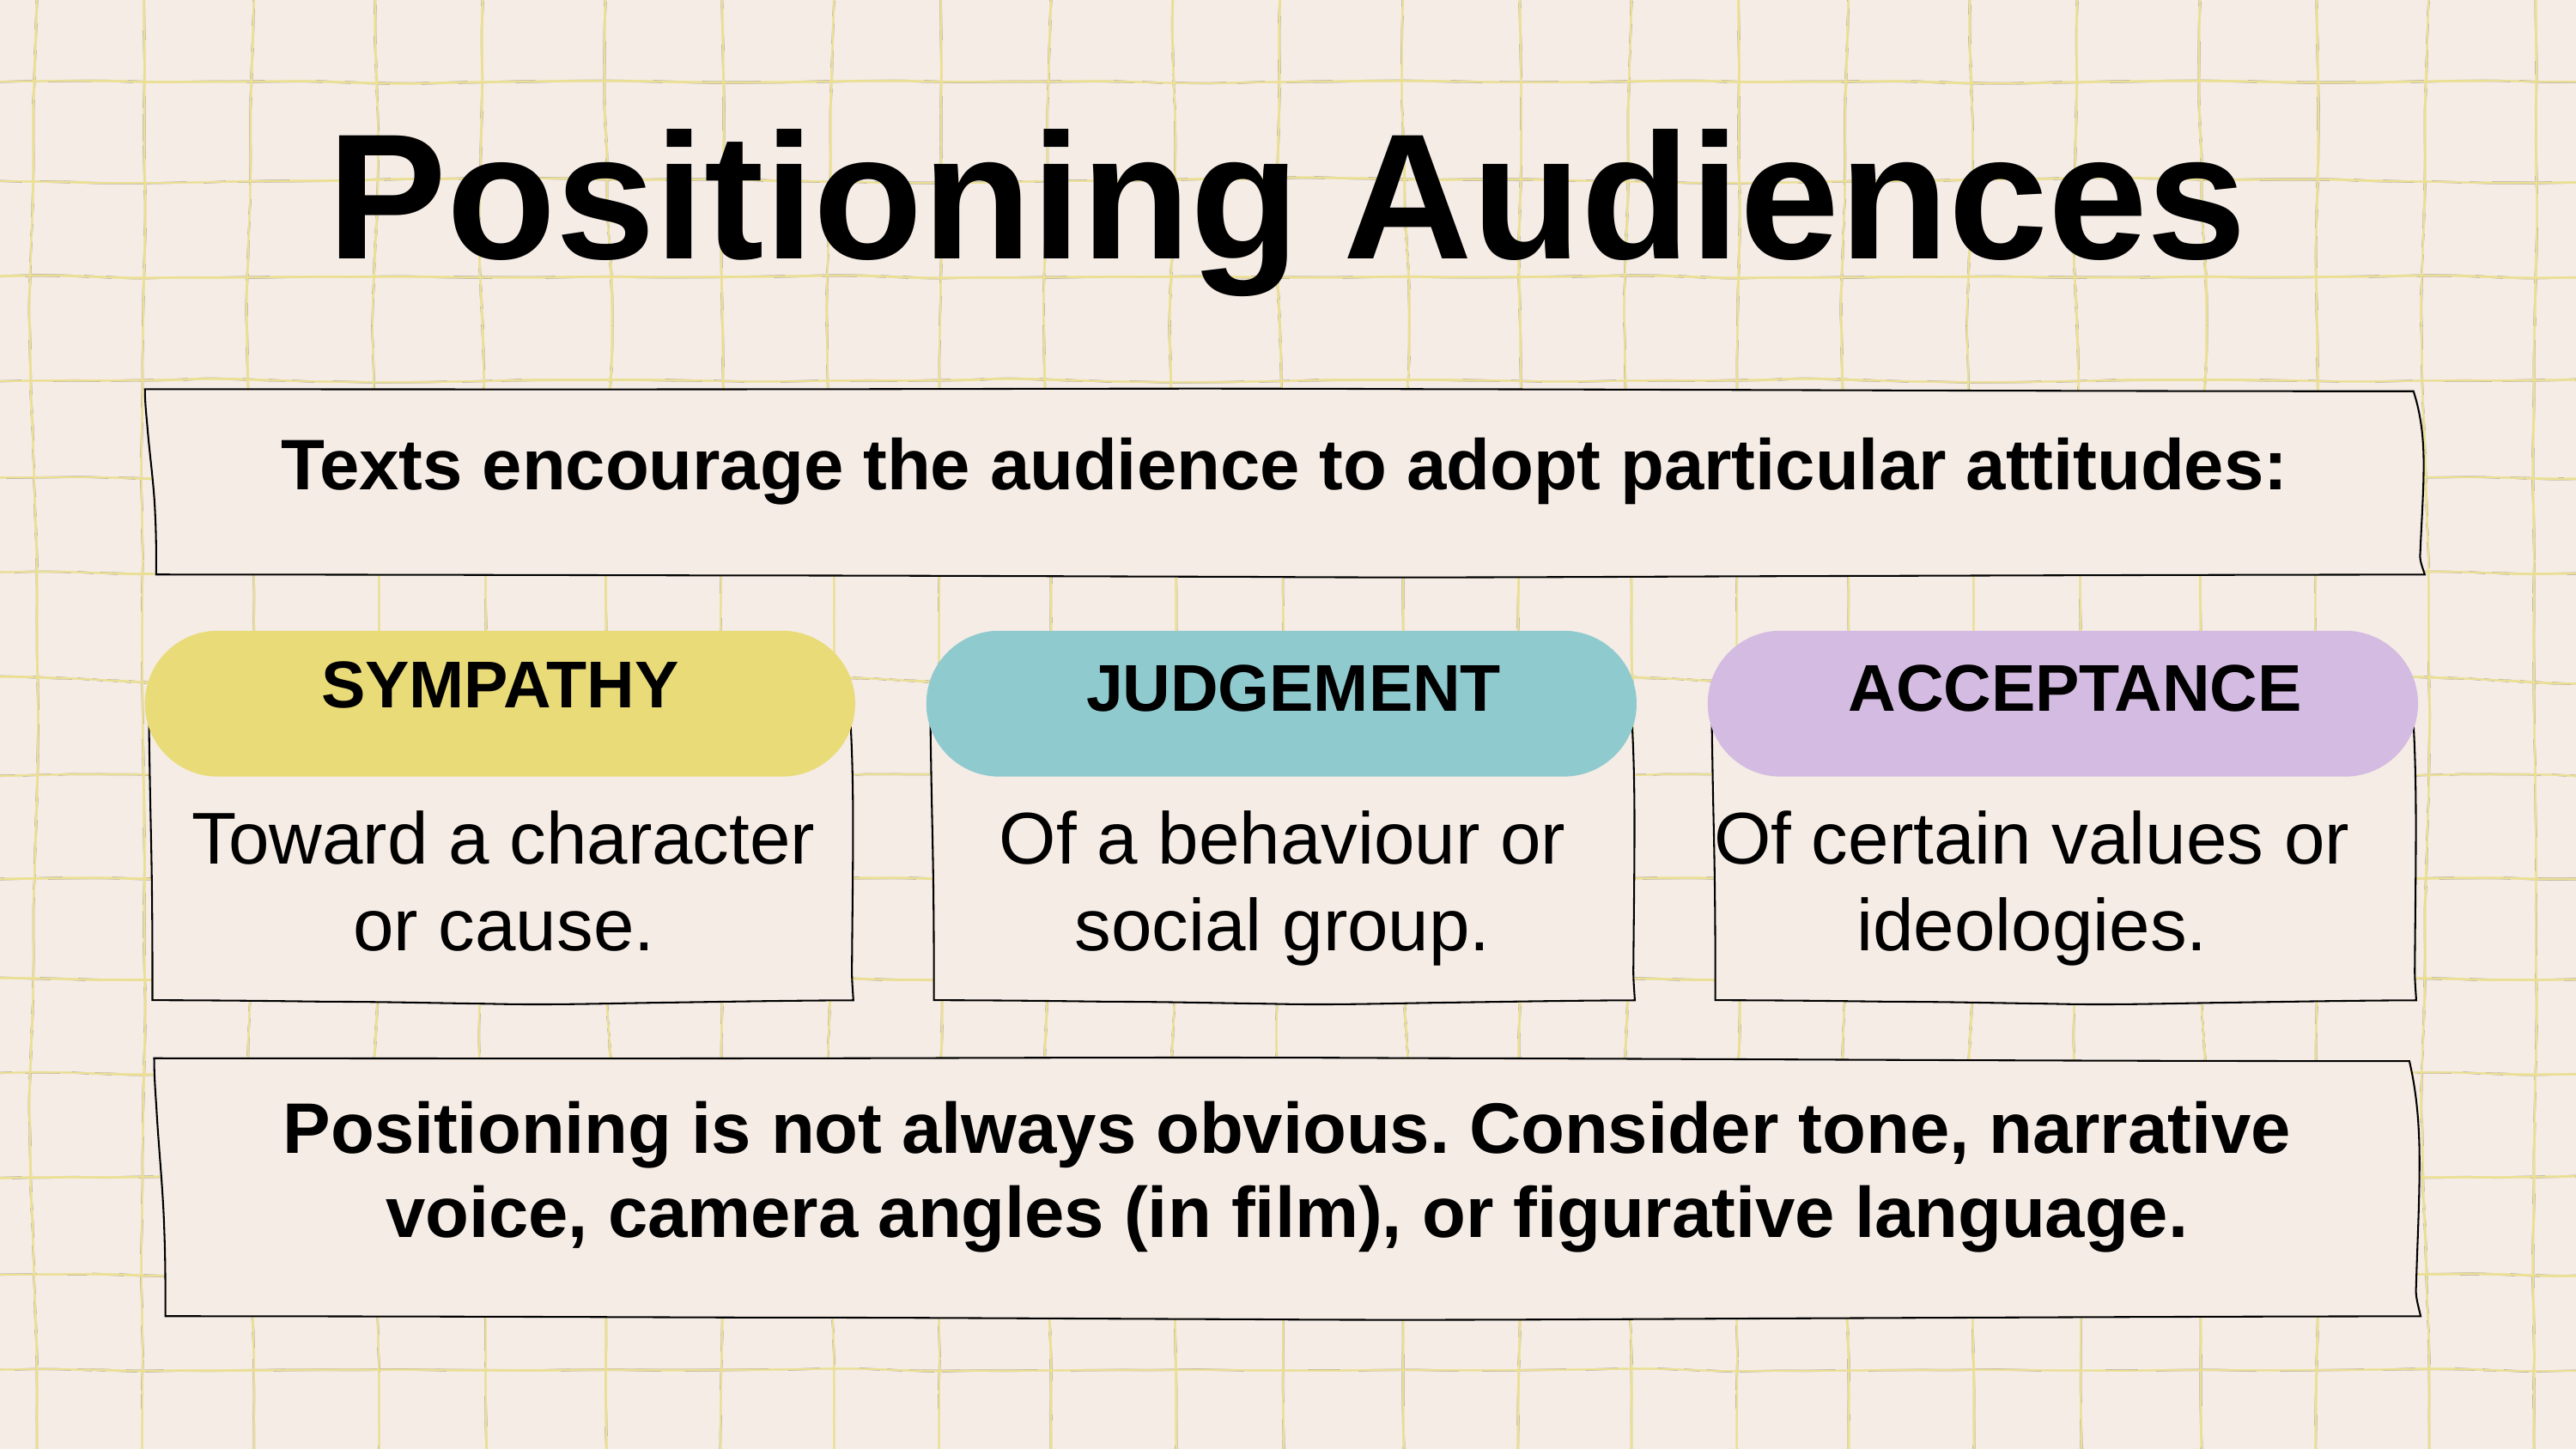

Positioning Audiences

Texts encourage the audience to adopt particular attitudes:

SYMPATHY
JUDGEMENT
ACCEPTANCE

Toward a character or cause.
Of a behaviour or social group.
Of certain values or ideologies.

Positioning is not always obvious. Consider tone, narrative voice, camera angles (in film), or figurative language.